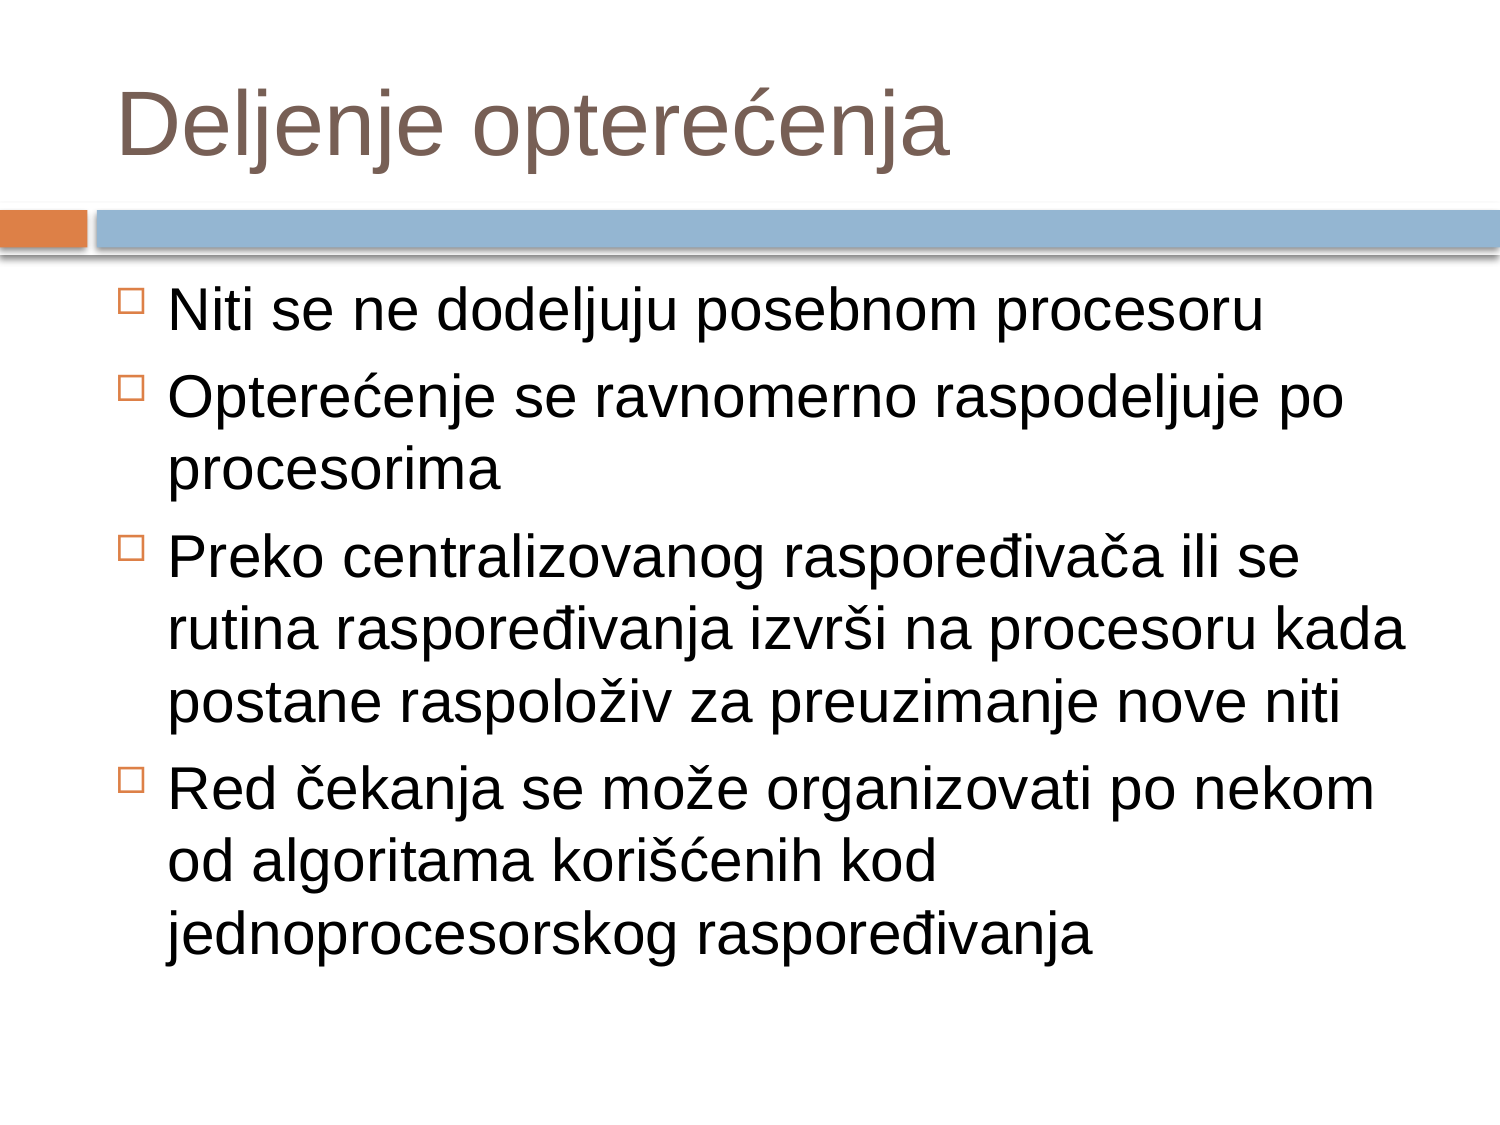

# Deljenje opterećenja
Niti se ne dodeljuju posebnom procesoru
Opterećenje se ravnomerno raspodeljuje po procesorima
Preko centralizovanog raspoređivača ili se rutina raspoređivanja izvrši na procesoru kada postane raspoloživ za preuzimanje nove niti
Red čekanja se može organizovati po nekom od algoritama korišćenih kod jednoprocesorskog raspoređivanja